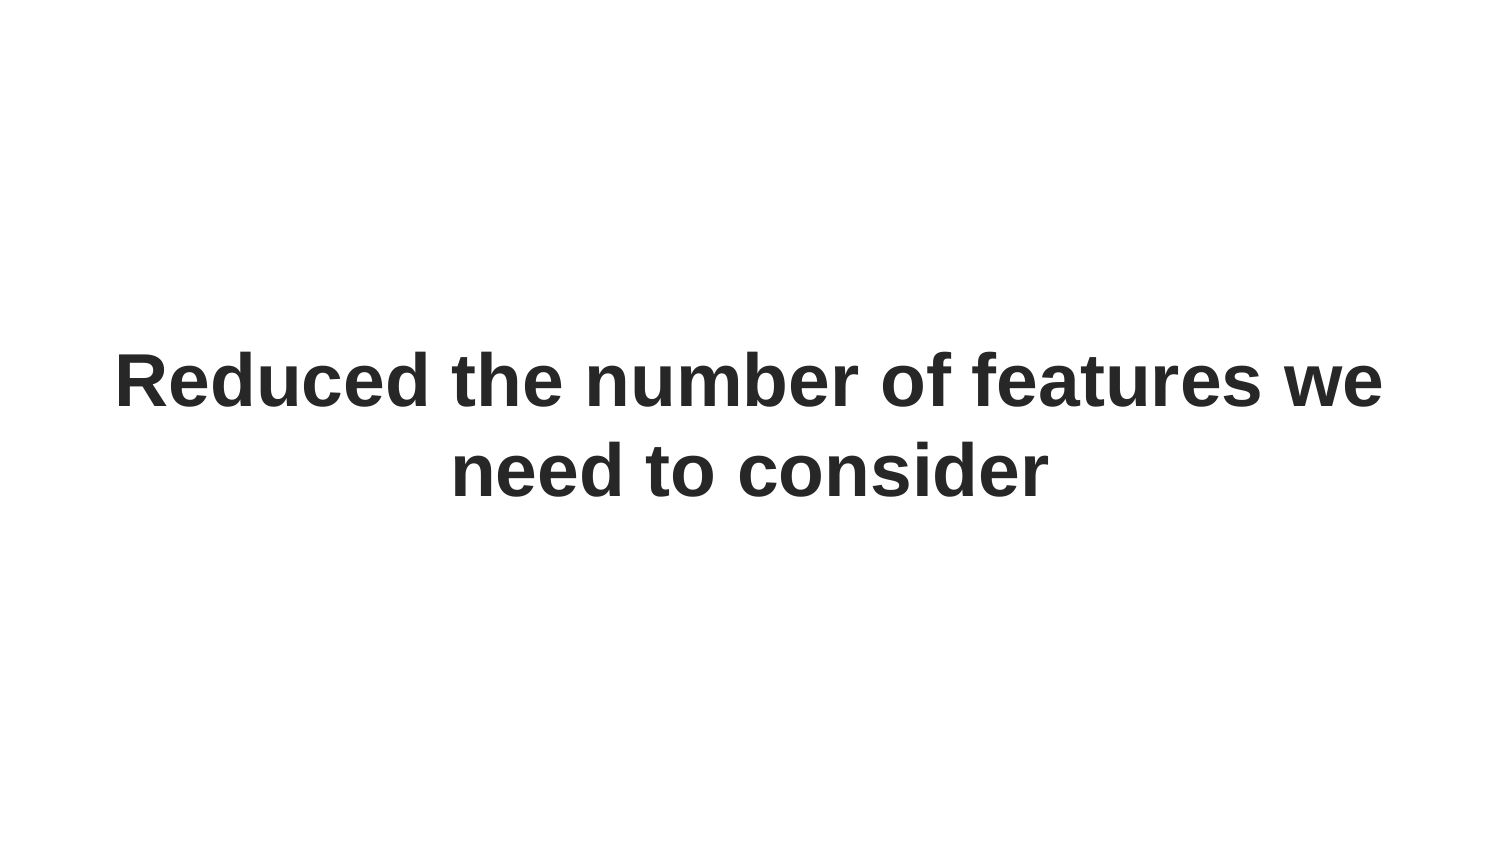

# Reduced the number of features we need to consider